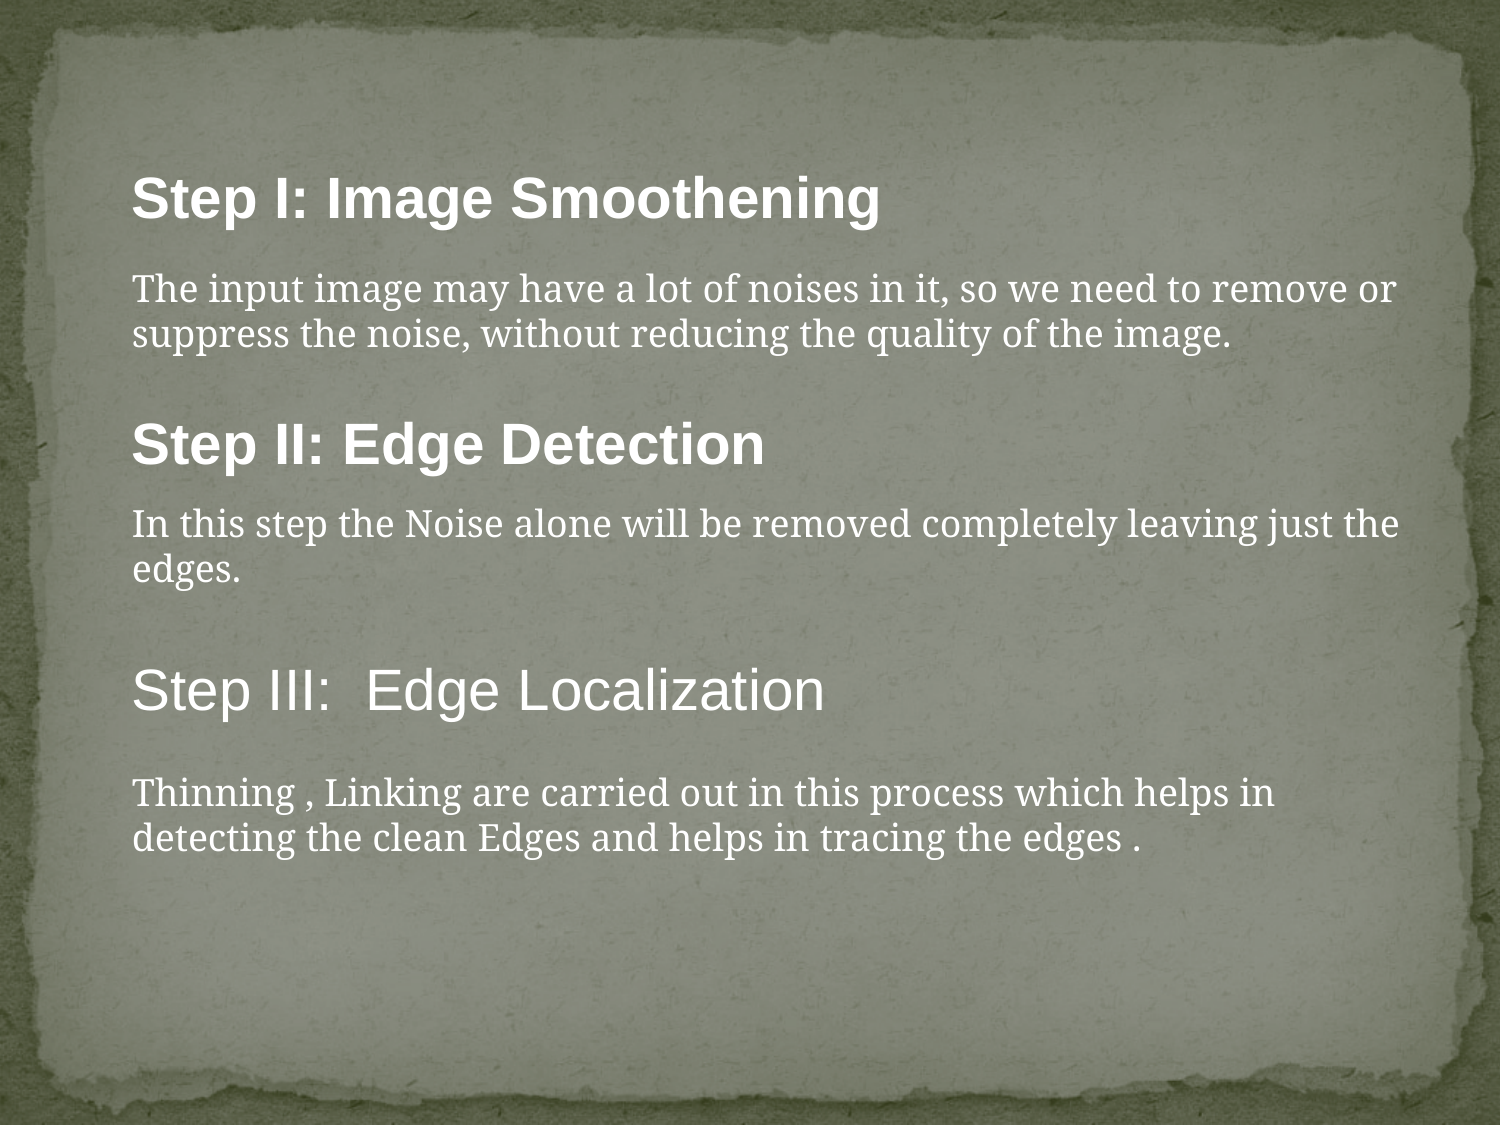

Step I: Image Smoothening
The input image may have a lot of noises in it, so we need to remove or suppress the noise, without reducing the quality of the image.
Step II: Edge Detection
In this step the Noise alone will be removed completely leaving just the edges.
Step III:  Edge Localization
Thinning , Linking are carried out in this process which helps in detecting the clean Edges and helps in tracing the edges .